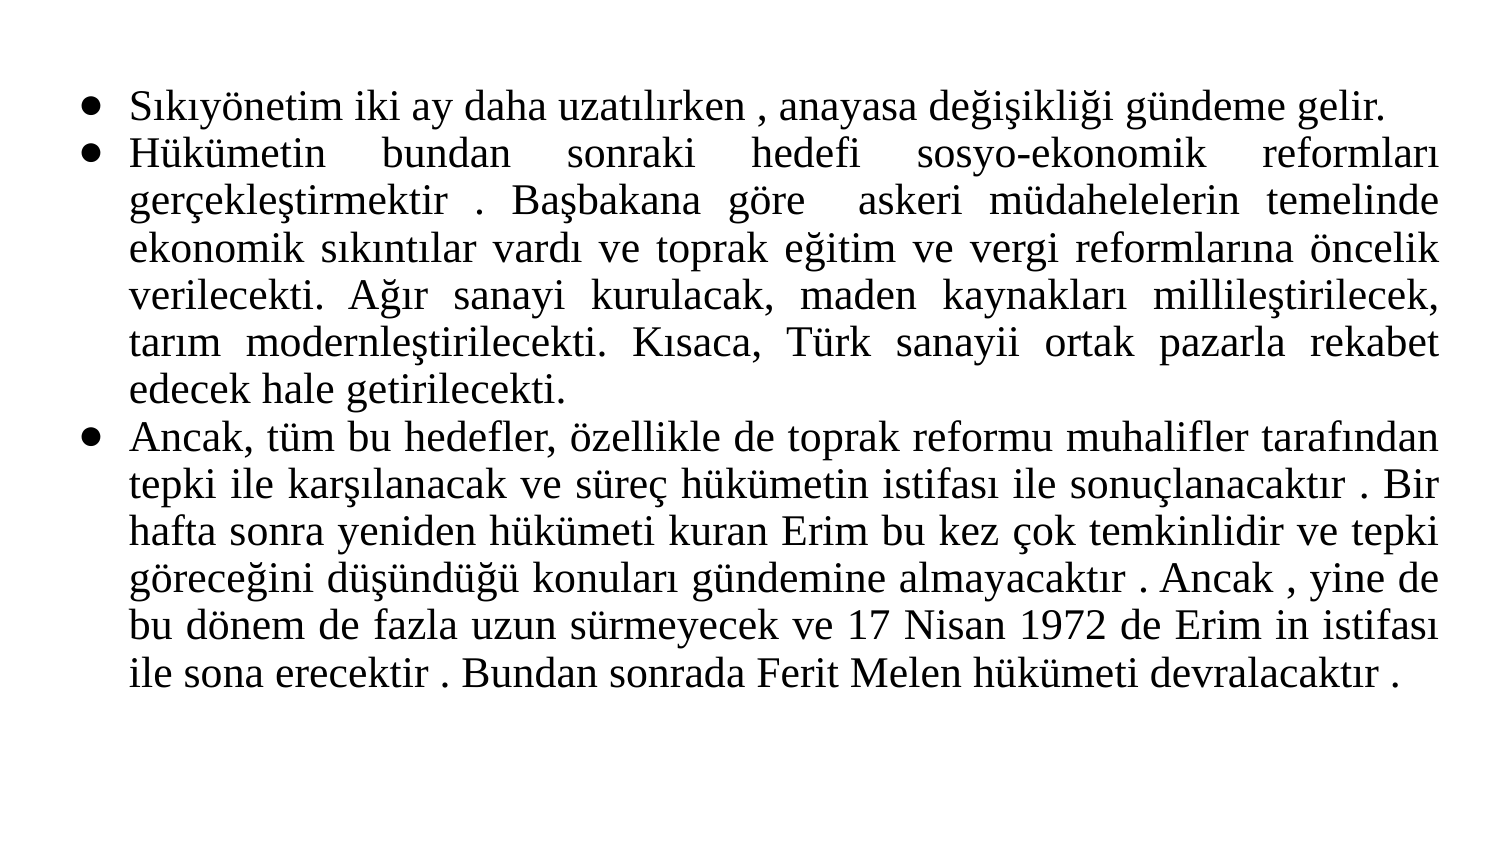

Sıkıyönetim iki ay daha uzatılırken , anayasa değişikliği gündeme gelir.
Hükümetin bundan sonraki hedefi sosyo-ekonomik reformları gerçekleştirmektir . Başbakana göre  askeri müdahelelerin temelinde ekonomik sıkıntılar vardı ve toprak eğitim ve vergi reformlarına öncelik verilecekti. Ağır sanayi kurulacak, maden kaynakları millileştirilecek, tarım modernleştirilecekti. Kısaca, Türk sanayii ortak pazarla rekabet edecek hale getirilecekti.
Ancak, tüm bu hedefler, özellikle de toprak reformu muhalifler tarafından tepki ile karşılanacak ve süreç hükümetin istifası ile sonuçlanacaktır . Bir hafta sonra yeniden hükümeti kuran Erim bu kez çok temkinlidir ve tepki göreceğini düşündüğü konuları gündemine almayacaktır . Ancak , yine de bu dönem de fazla uzun sürmeyecek ve 17 Nisan 1972 de Erim in istifası ile sona erecektir . Bundan sonrada Ferit Melen hükümeti devralacaktır .